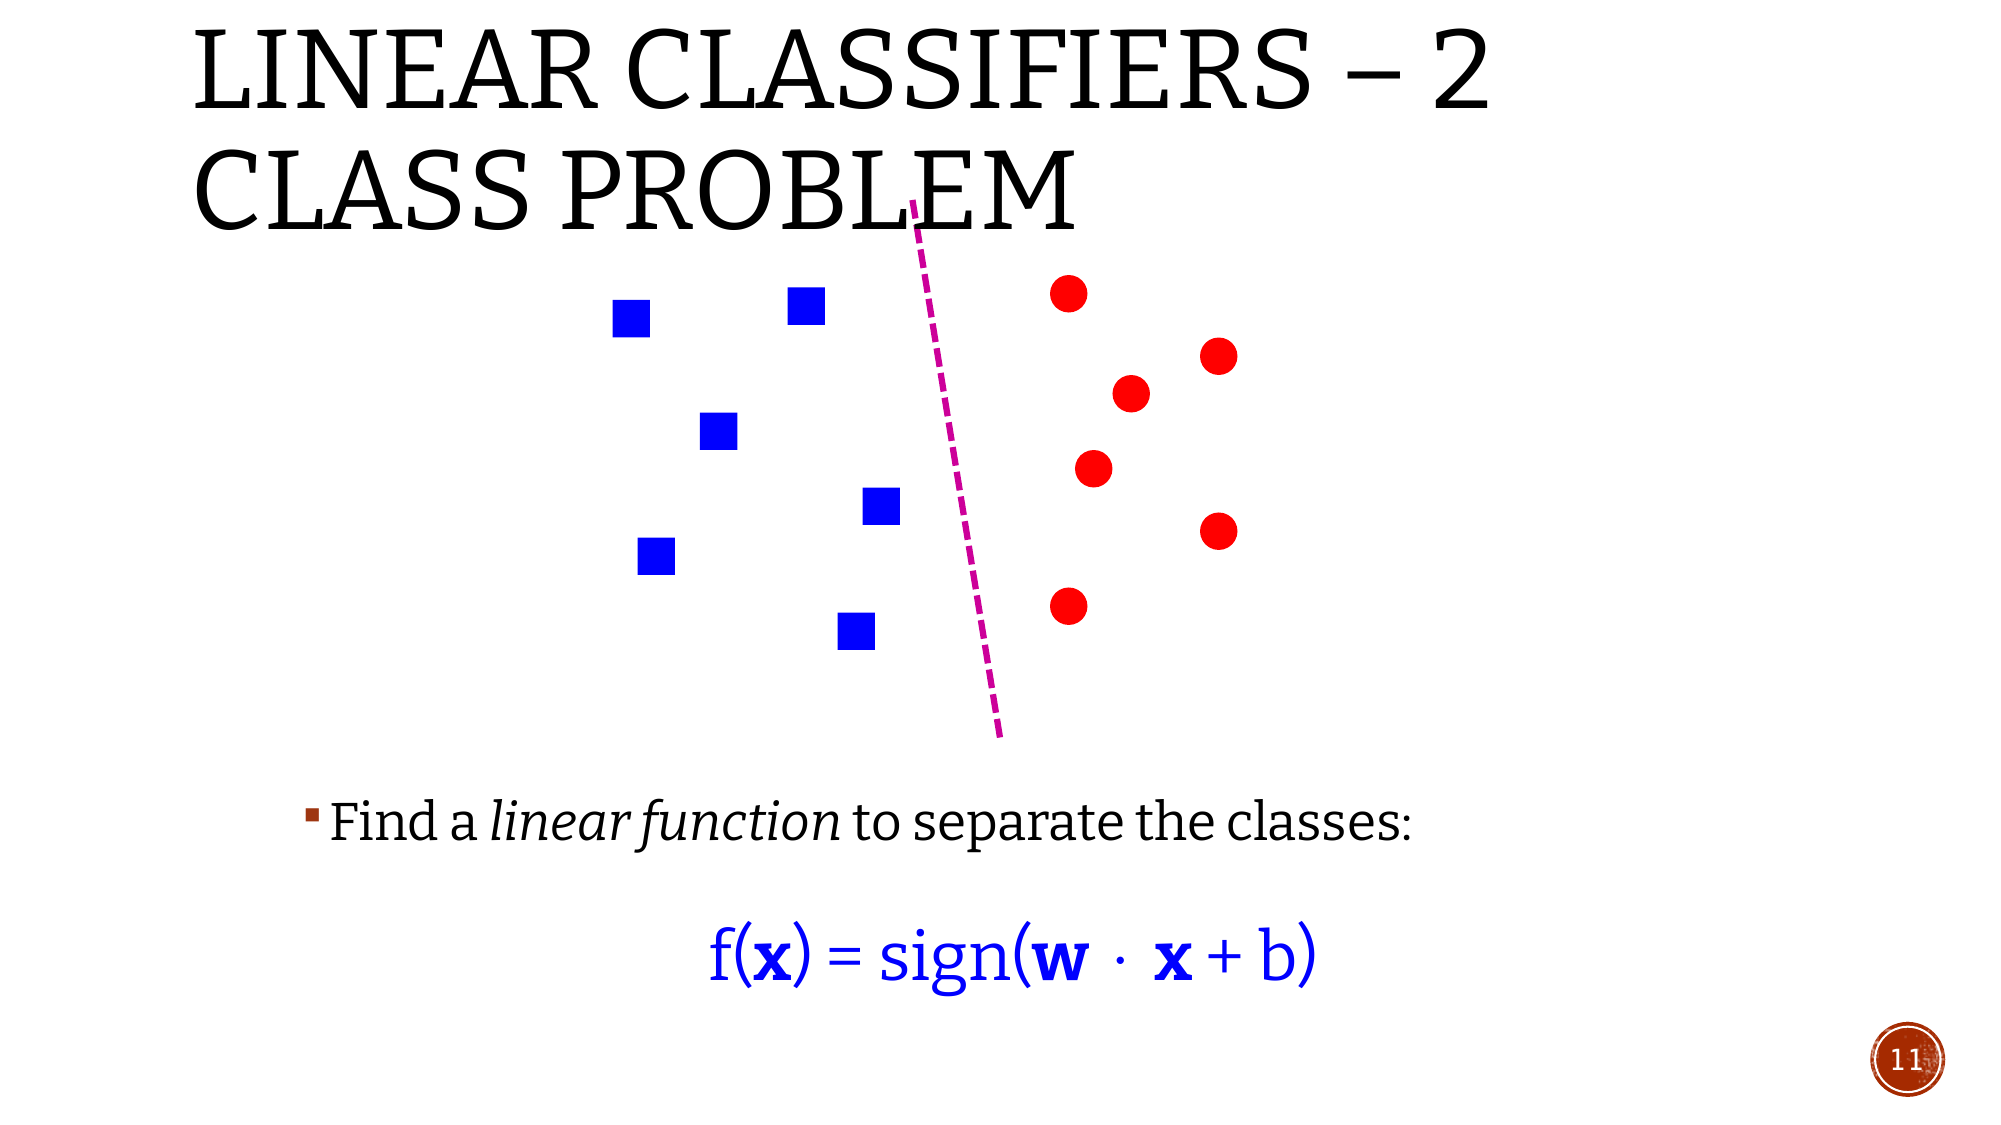

# Linear classifiers – 2 class problem

Find a linear function to separate the classes:

	f(x) = sign(w ⋅ x + b)
11